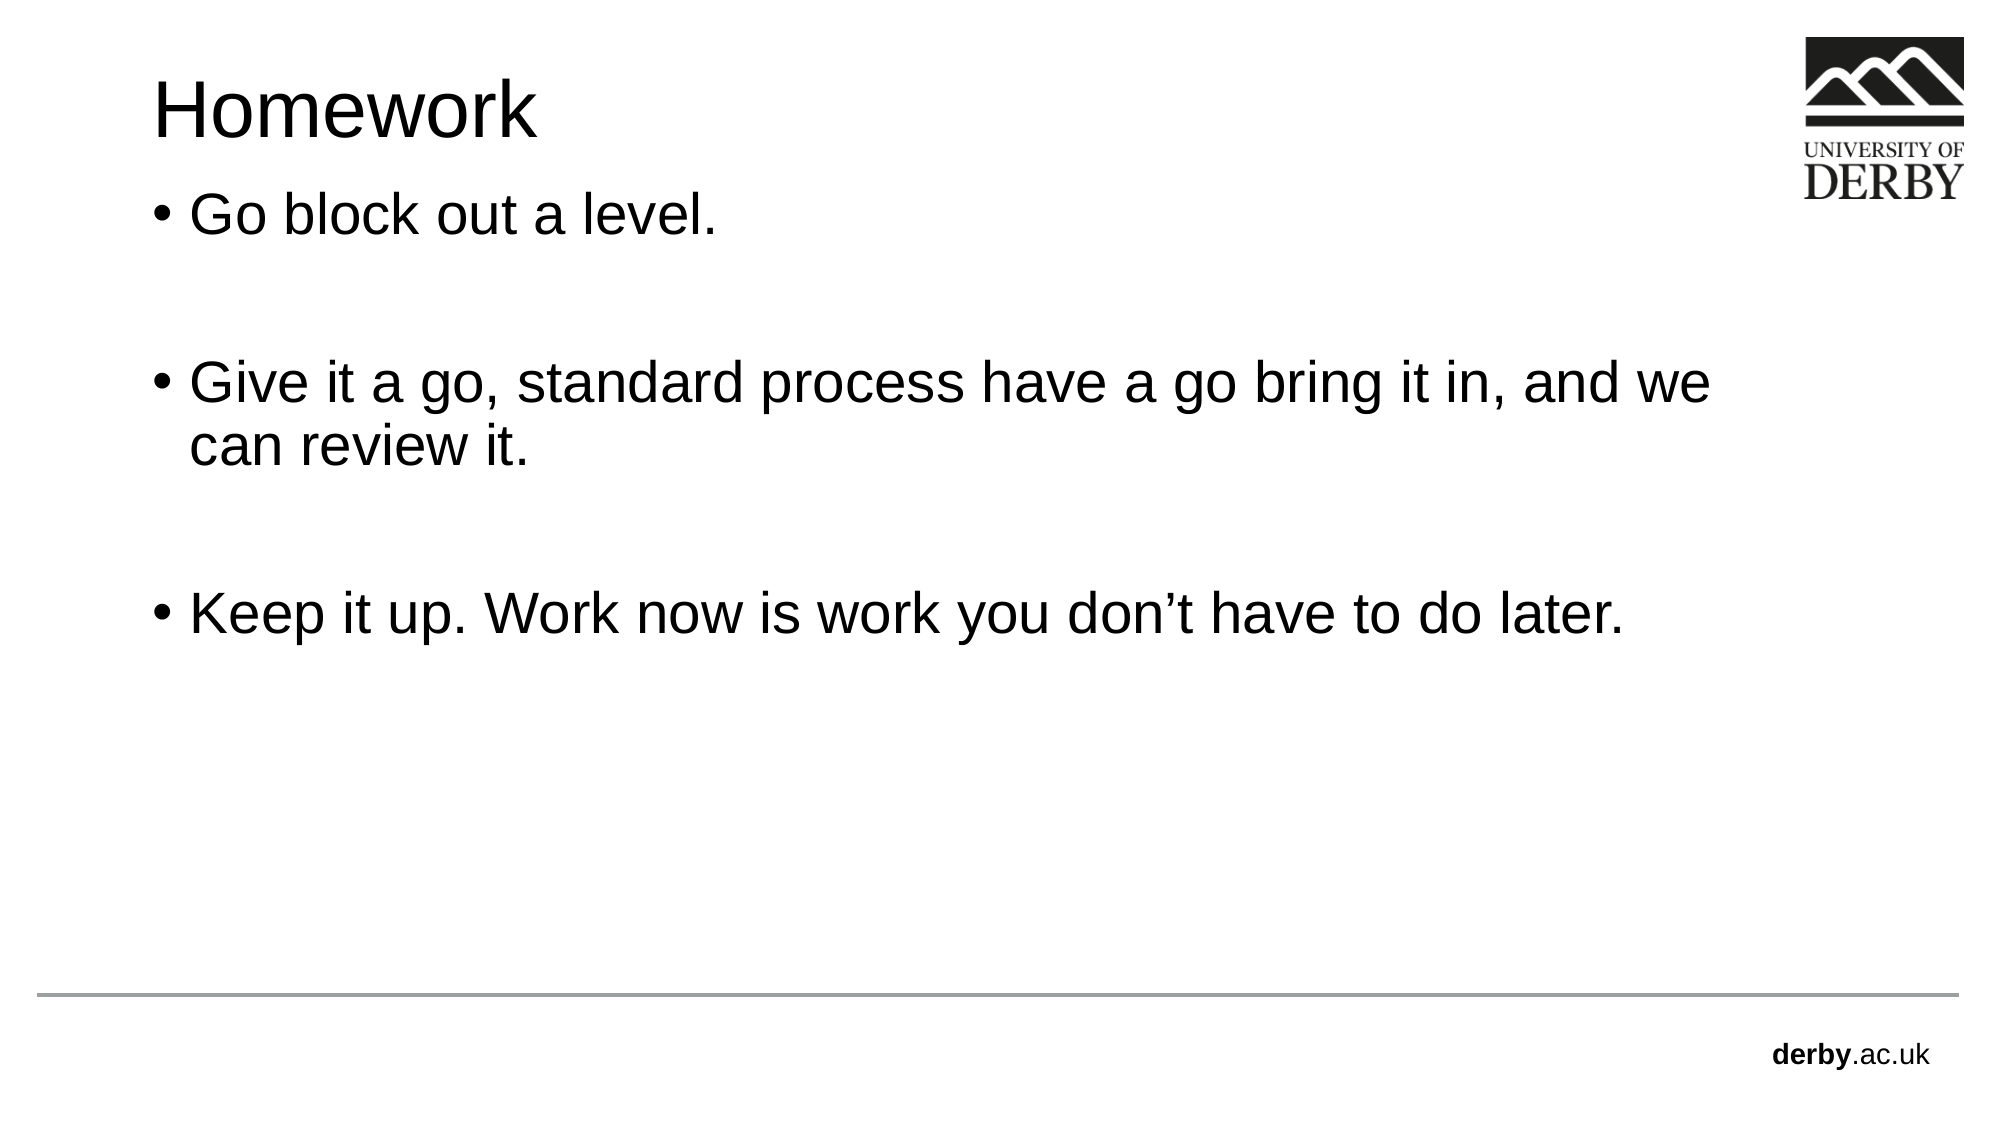

# Homework
Go block out a level.

Give it a go, standard process have a go bring it in, and we can review it.

Keep it up. Work now is work you don’t have to do later.